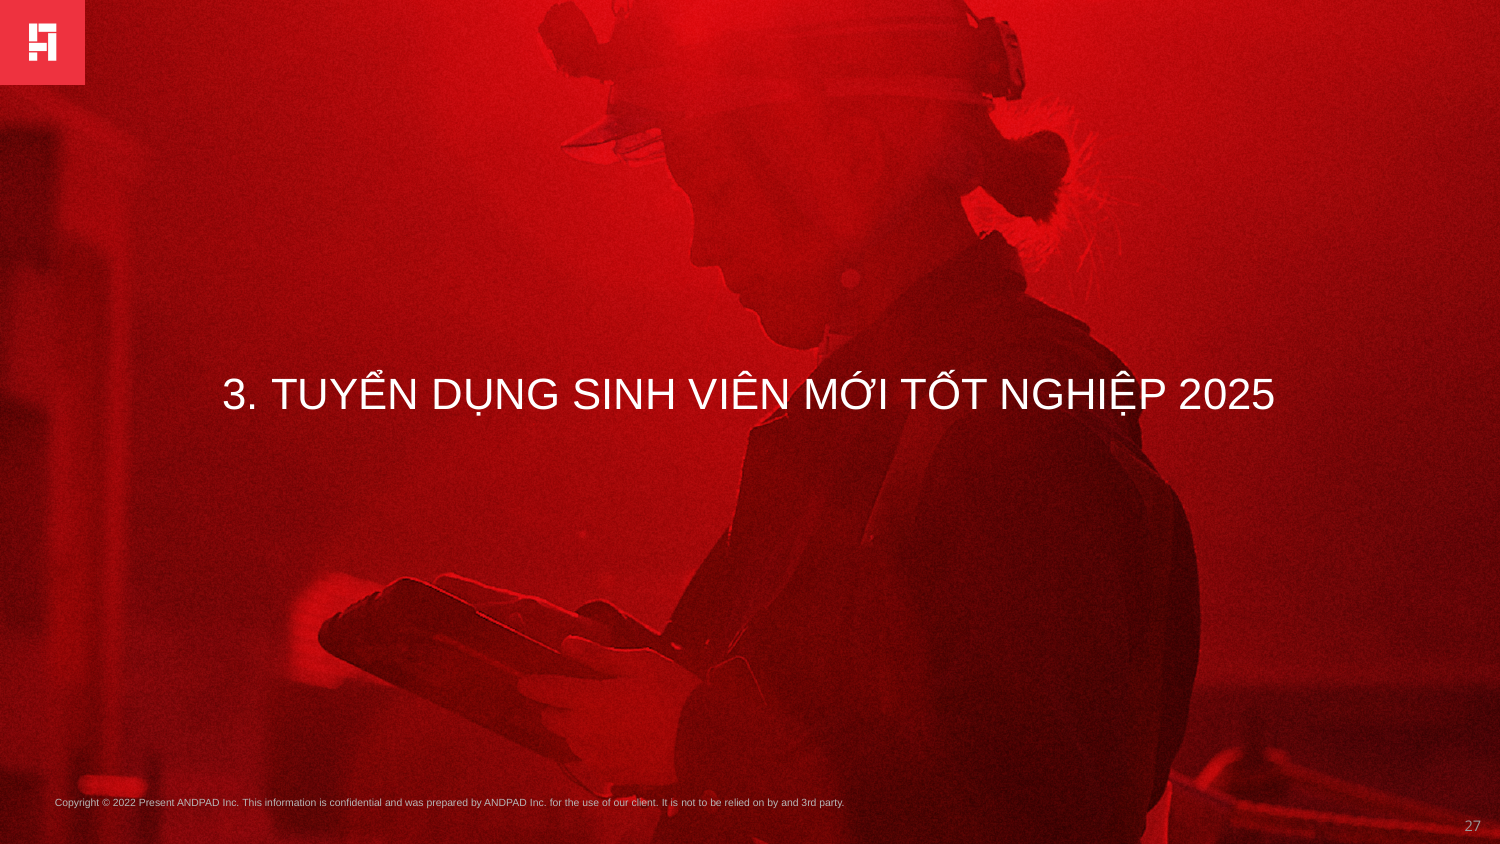

3. TUYỂN DỤNG SINH VIÊN MỚI TỐT NGHIỆP 2025
27